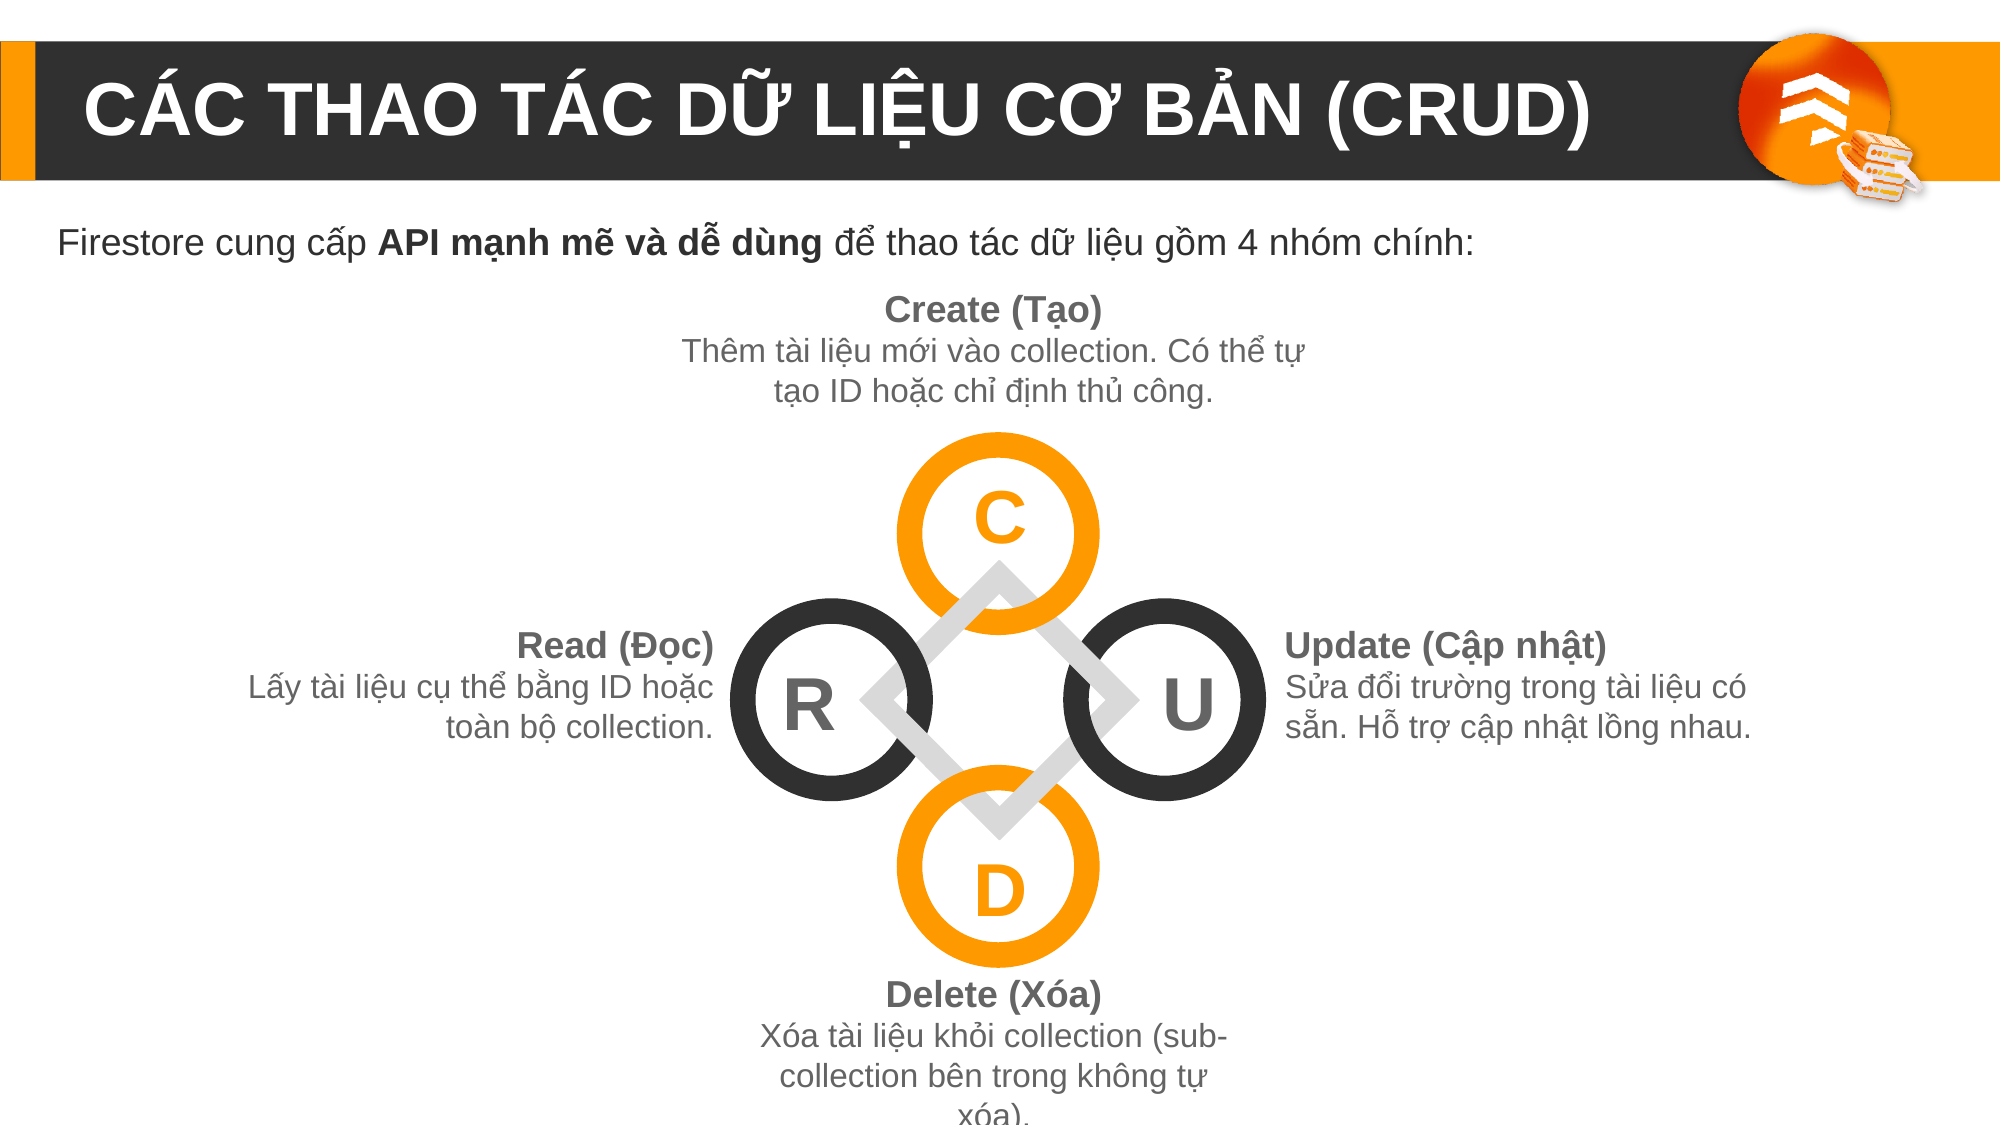

CÁC THAO TÁC DỮ LIỆU CƠ BẢN (CRUD)
Firestore cung cấp API mạnh mẽ và dễ dùng để thao tác dữ liệu gồm 4 nhóm chính:
Create (Tạo)
Thêm tài liệu mới vào collection. Có thể tự tạo ID hoặc chỉ định thủ công.

C
Read (Đọc)
Lấy tài liệu cụ thể bằng ID hoặc toàn bộ collection.
Update (Cập nhật)
Sửa đổi trường trong tài liệu có sẵn. Hỗ trợ cập nhật lồng nhau.
R
U
D
Delete (Xóa)
Xóa tài liệu khỏi collection (sub-collection bên trong không tự xóa).